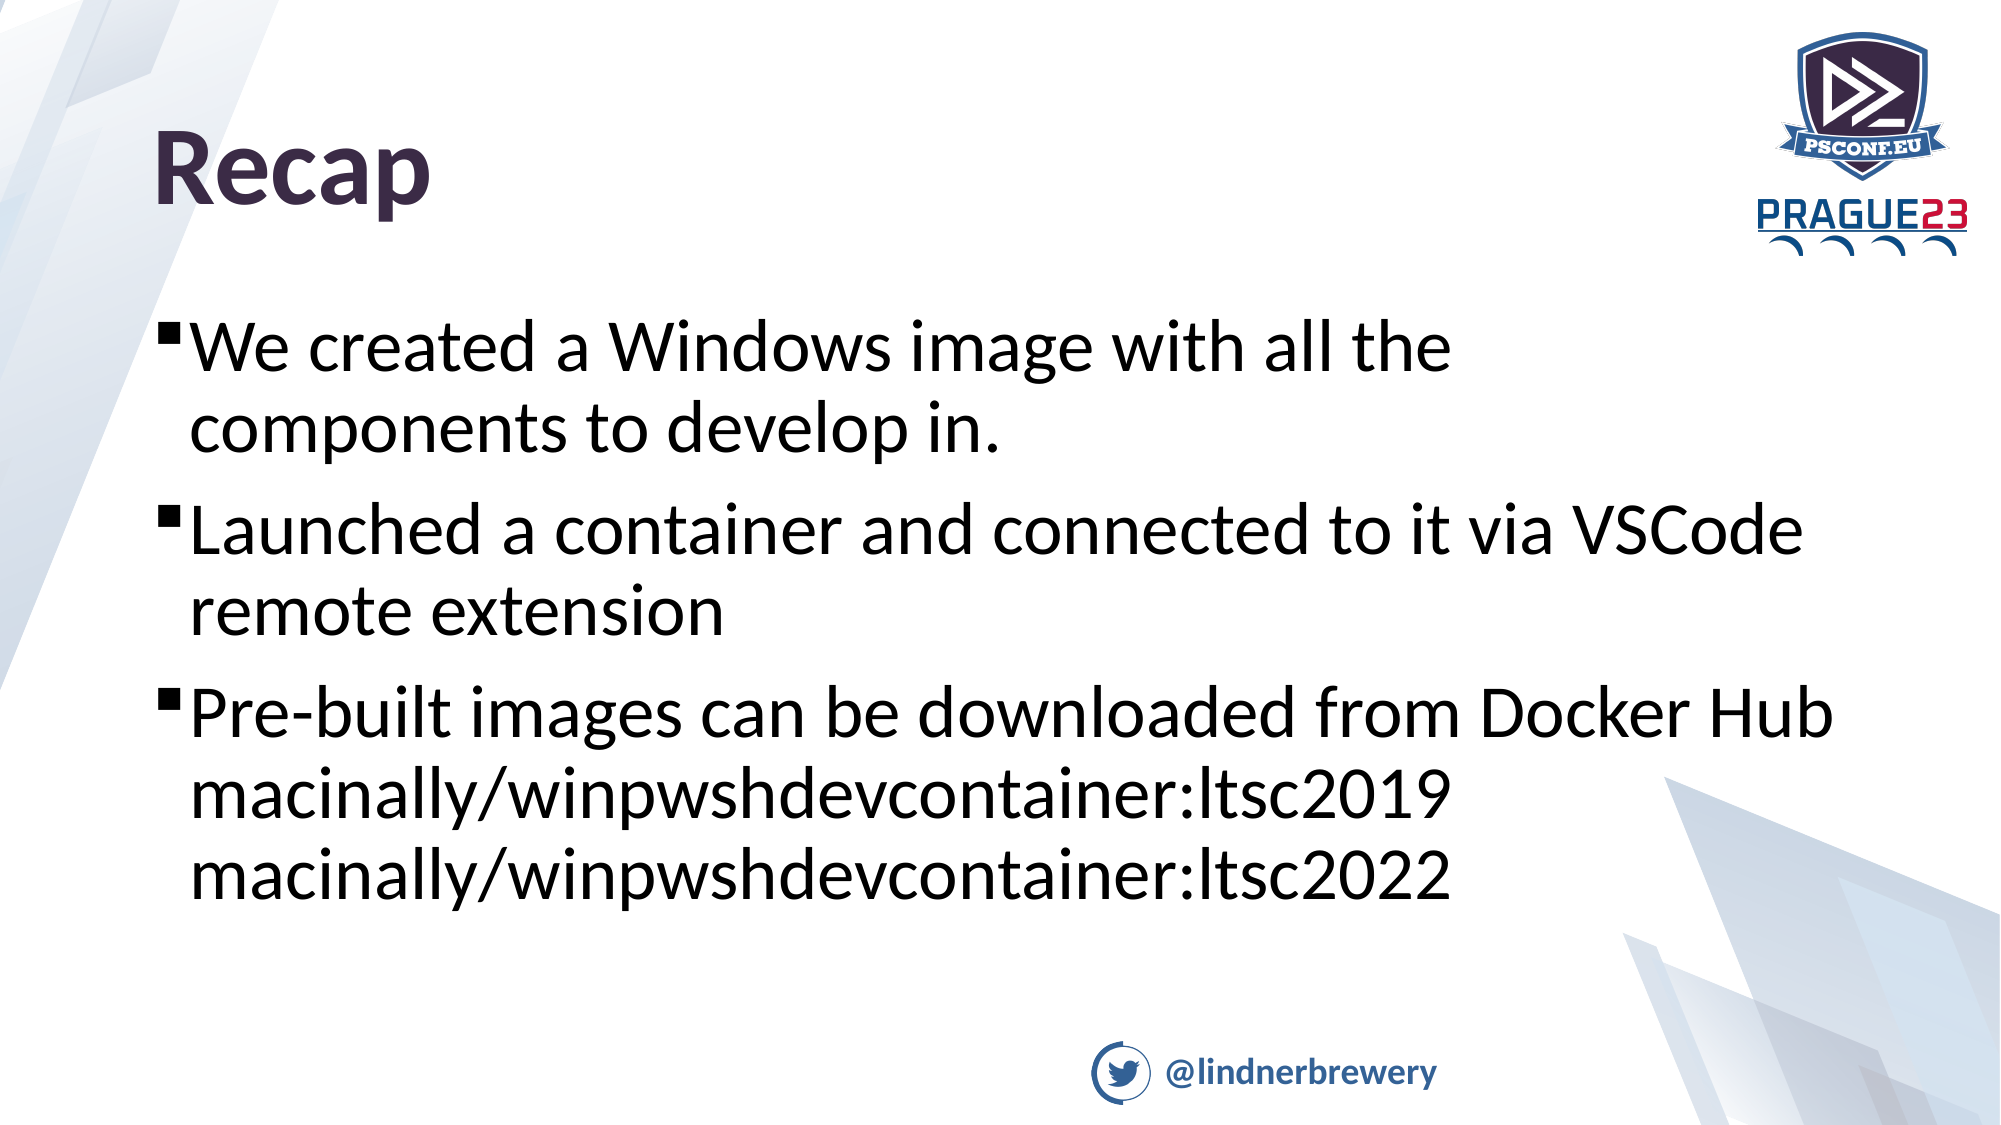

# Recap
We created a Windows image with all the components to develop in.
Launched a container and connected to it via VSCode remote extension
Pre-built images can be downloaded from Docker Hub
macinally/winpwshdevcontainer:ltsc2019
macinally/winpwshdevcontainer:ltsc2022